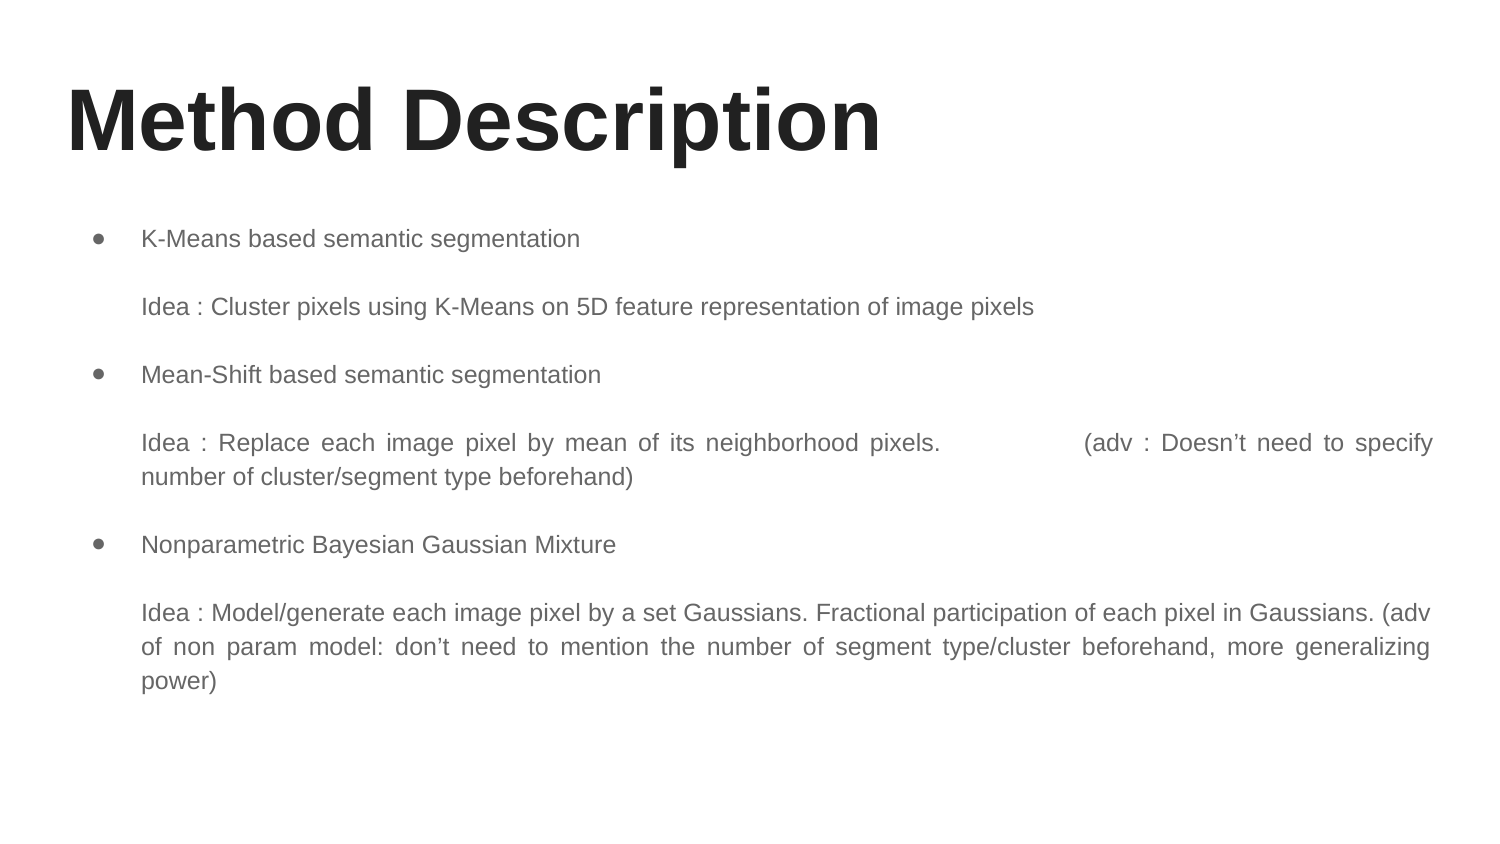

# Method Description
K-Means based semantic segmentation
Idea : Cluster pixels using K-Means on 5D feature representation of image pixels
Mean-Shift based semantic segmentation
Idea : Replace each image pixel by mean of its neighborhood pixels.	(adv : Doesn’t need to specify number of cluster/segment type beforehand)
Nonparametric Bayesian Gaussian Mixture
Idea : Model/generate each image pixel by a set Gaussians. Fractional participation of each pixel in Gaussians. (adv of non param model: don’t need to mention the number of segment type/cluster beforehand, more generalizing power)